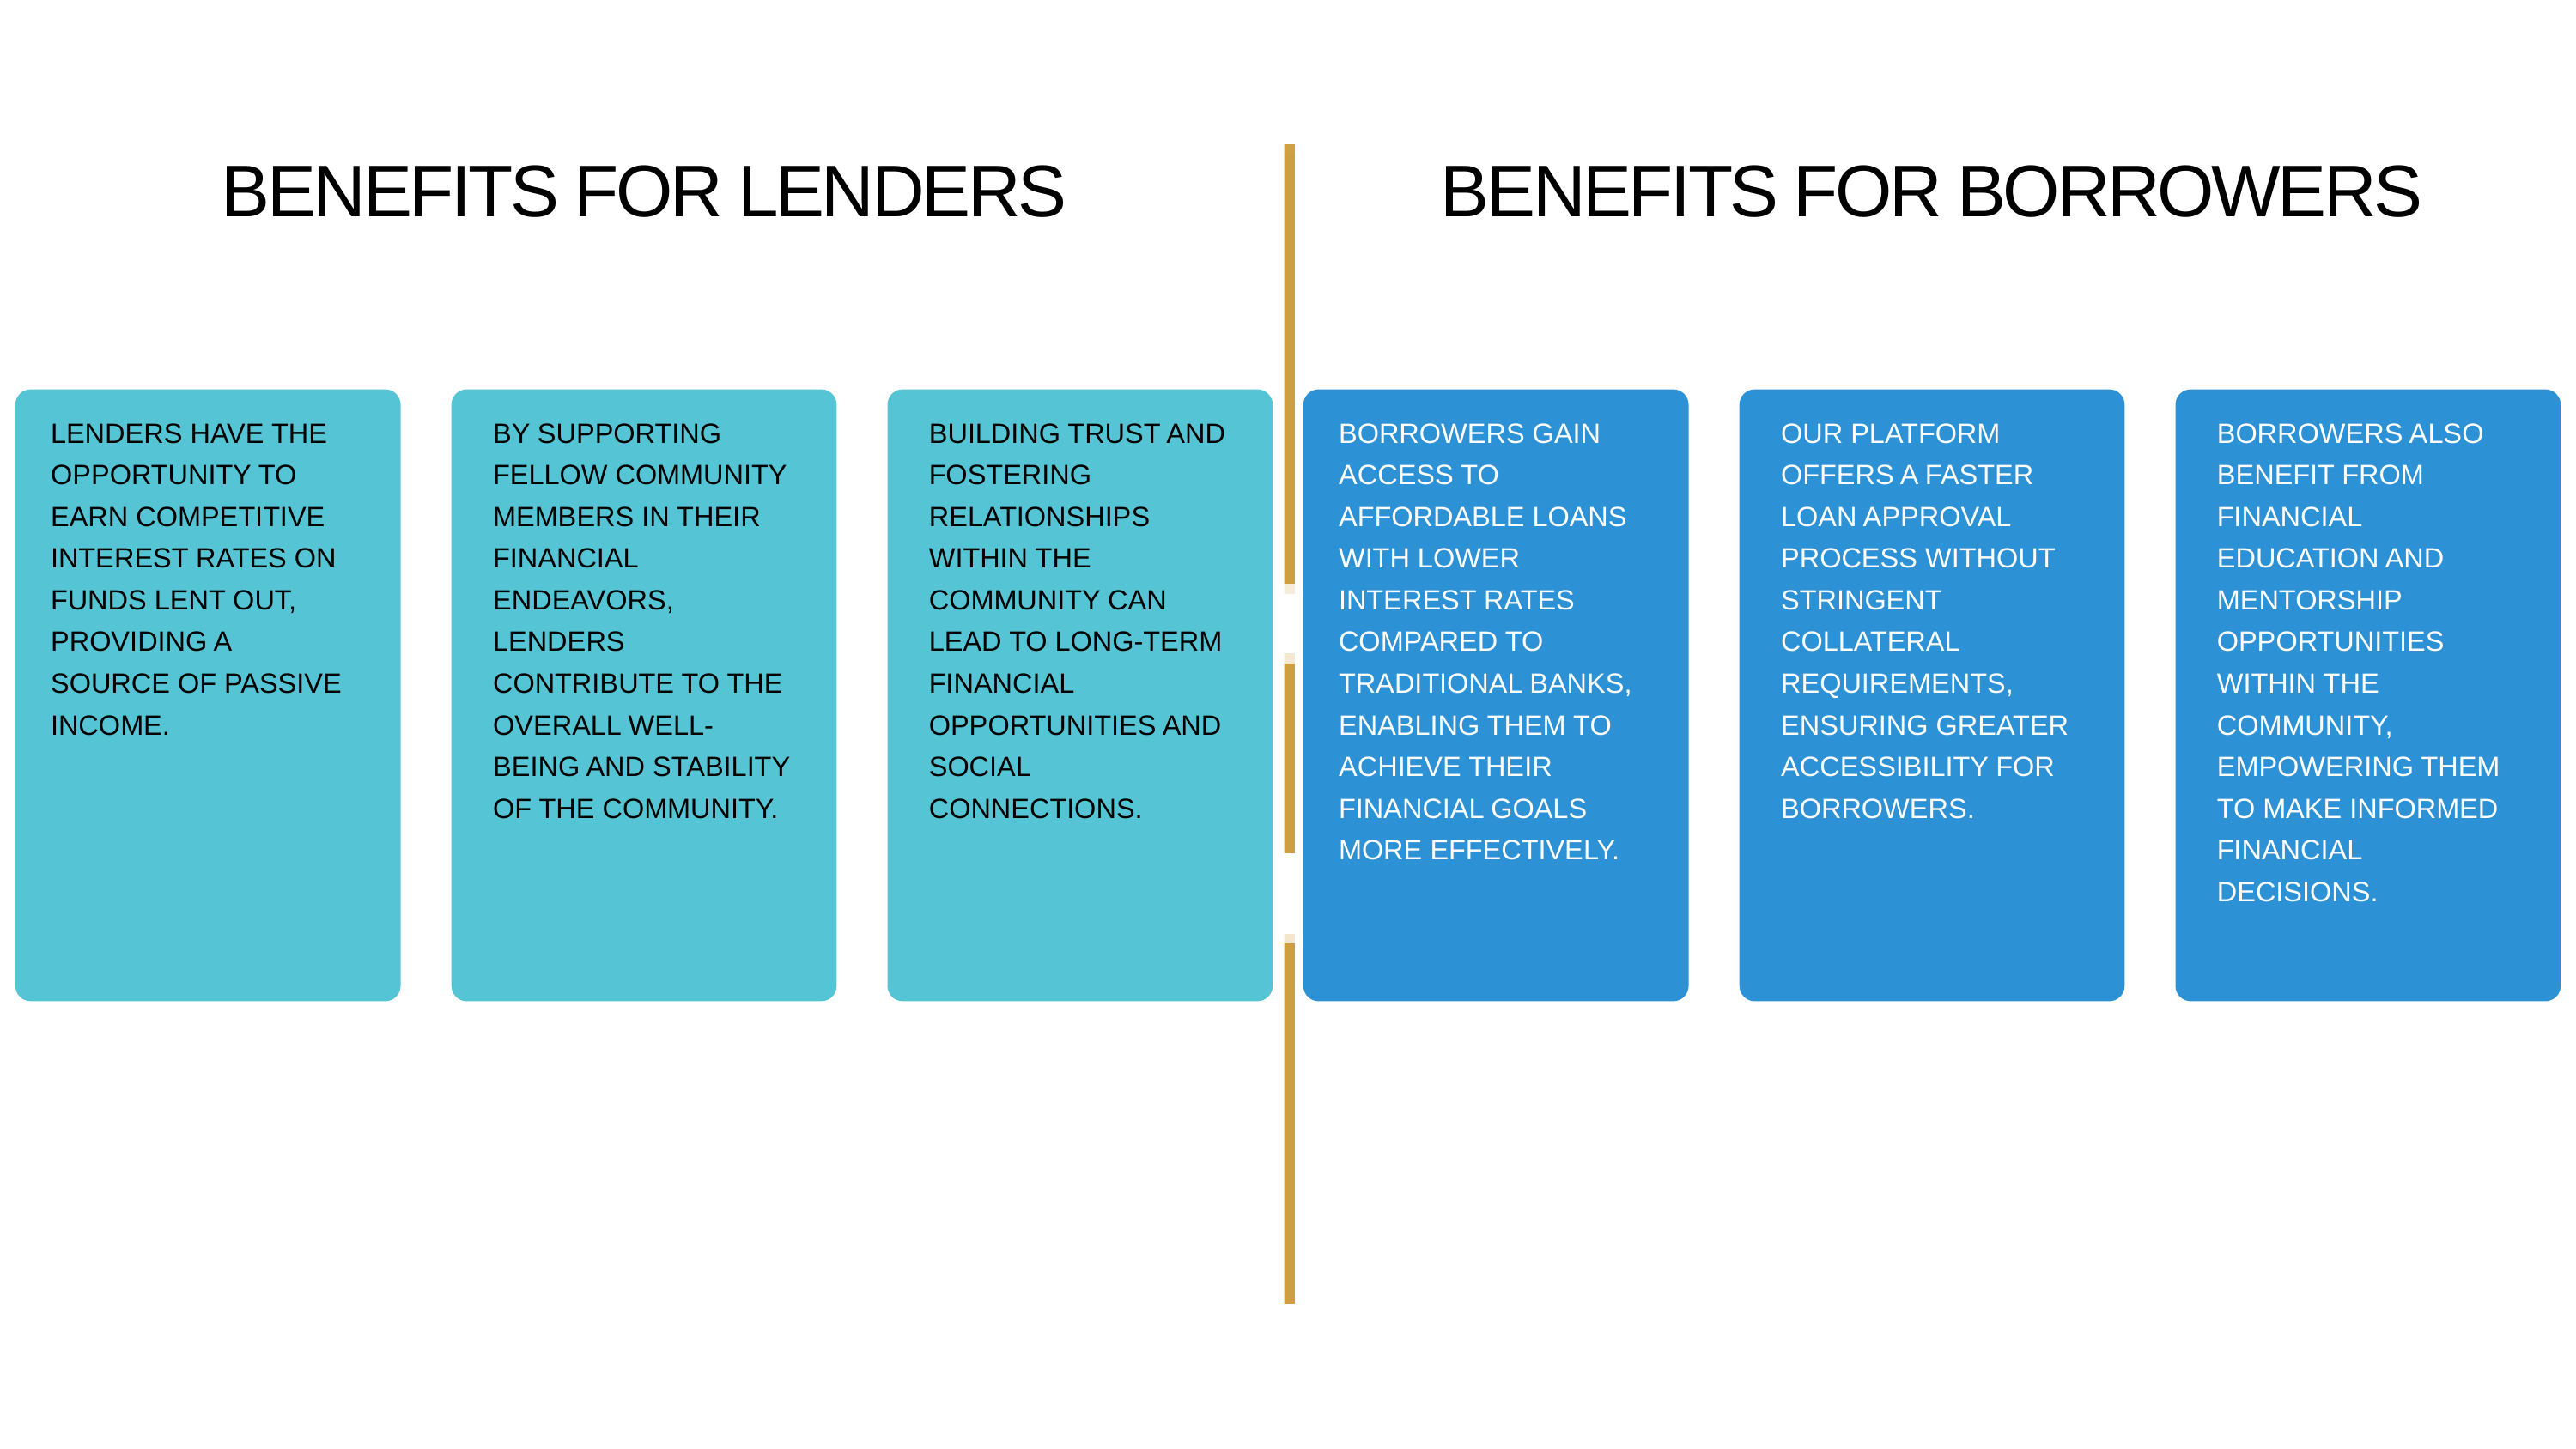

BENEFITS FOR LENDERS
BENEFITS FOR BORROWERS

LENDERS HAVE THE OPPORTUNITY TO EARN COMPETITIVE INTEREST RATES ON FUNDS LENT OUT, PROVIDING A SOURCE OF PASSIVE INCOME.
BY SUPPORTING FELLOW COMMUNITY MEMBERS IN THEIR FINANCIAL ENDEAVORS, LENDERS CONTRIBUTE TO THE OVERALL WELL-BEING AND STABILITY OF THE COMMUNITY.
BUILDING TRUST AND FOSTERING RELATIONSHIPS WITHIN THE COMMUNITY CAN LEAD TO LONG-TERM FINANCIAL OPPORTUNITIES AND SOCIAL CONNECTIONS.
BORROWERS GAIN ACCESS TO AFFORDABLE LOANS WITH LOWER INTEREST RATES COMPARED TO TRADITIONAL BANKS, ENABLING THEM TO ACHIEVE THEIR FINANCIAL GOALS MORE EFFECTIVELY.
OUR PLATFORM OFFERS A FASTER LOAN APPROVAL PROCESS WITHOUT STRINGENT COLLATERAL REQUIREMENTS, ENSURING GREATER ACCESSIBILITY FOR BORROWERS.
BORROWERS ALSO BENEFIT FROM FINANCIAL EDUCATION AND MENTORSHIP OPPORTUNITIES WITHIN THE COMMUNITY, EMPOWERING THEM TO MAKE INFORMED FINANCIAL DECISIONS.